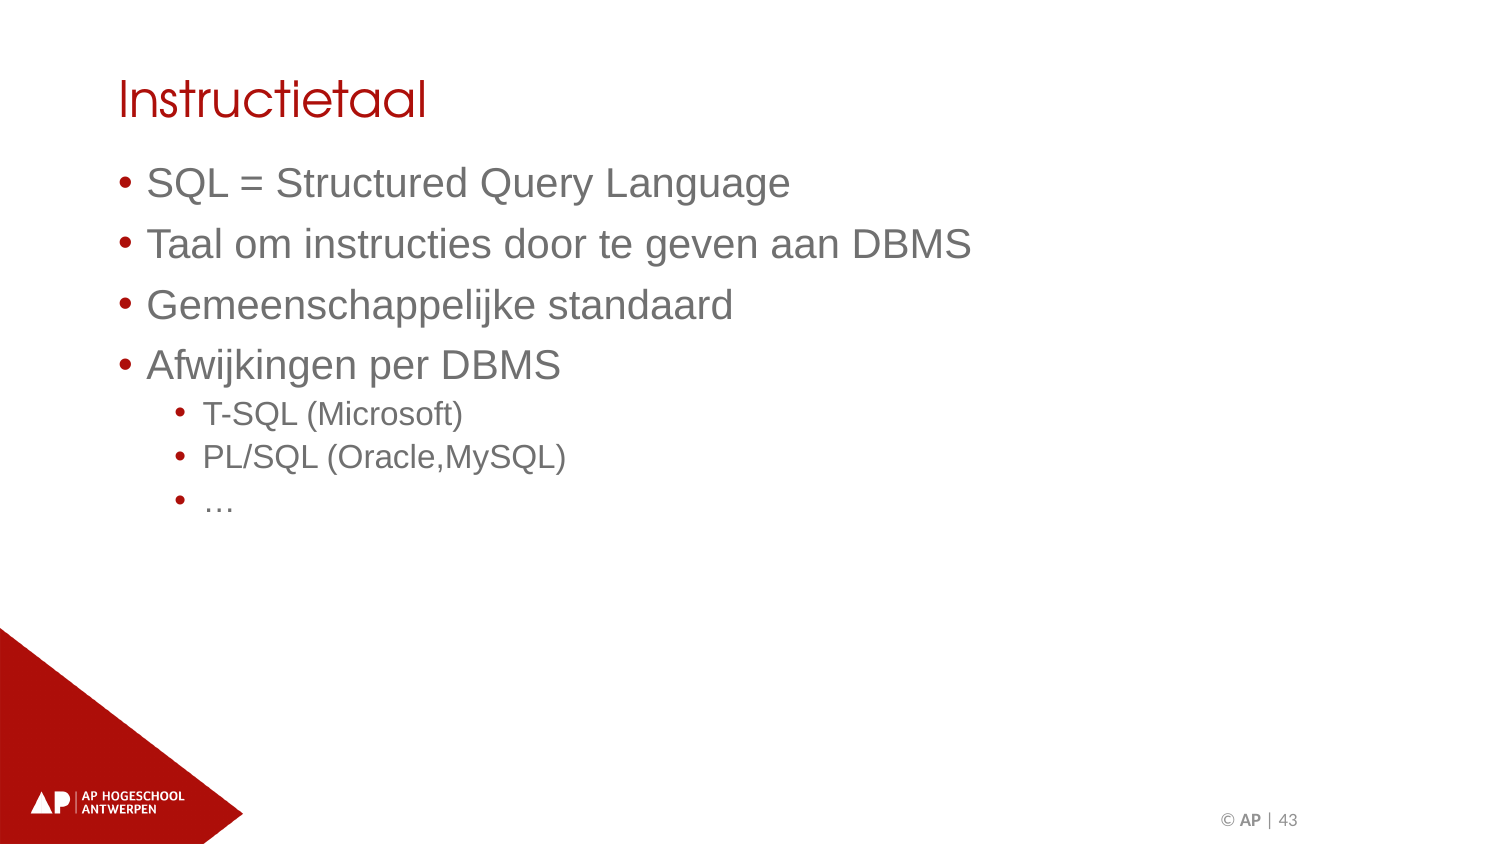

# Instructietaal
SQL = Structured Query Language
Taal om instructies door te geven aan DBMS
Gemeenschappelijke standaard
Afwijkingen per DBMS
T-SQL (Microsoft)
PL/SQL (Oracle,MySQL)
…
© AP | 43